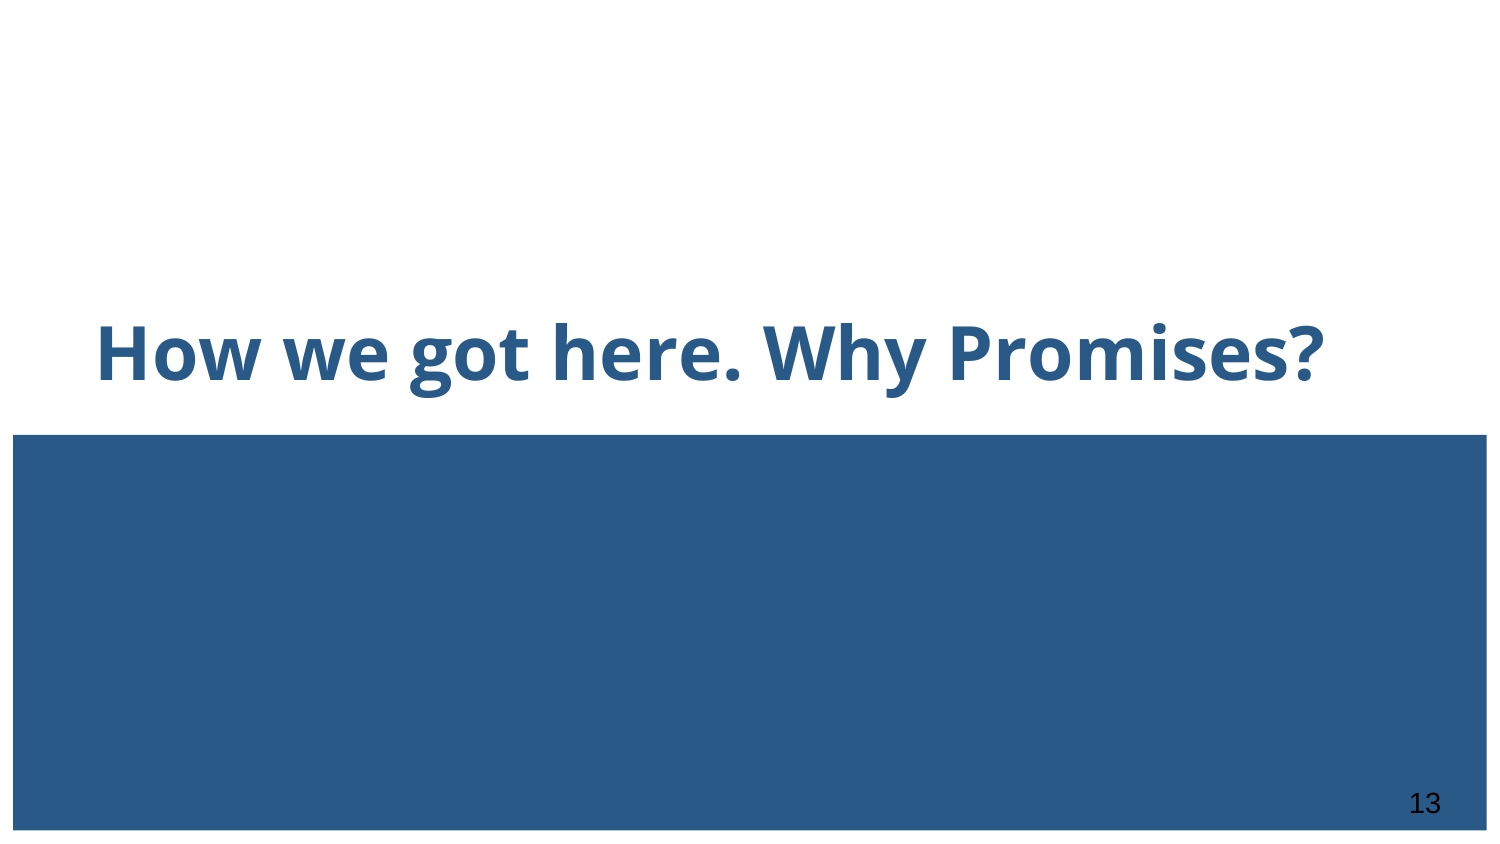

# How we got here. Why Promises?
13